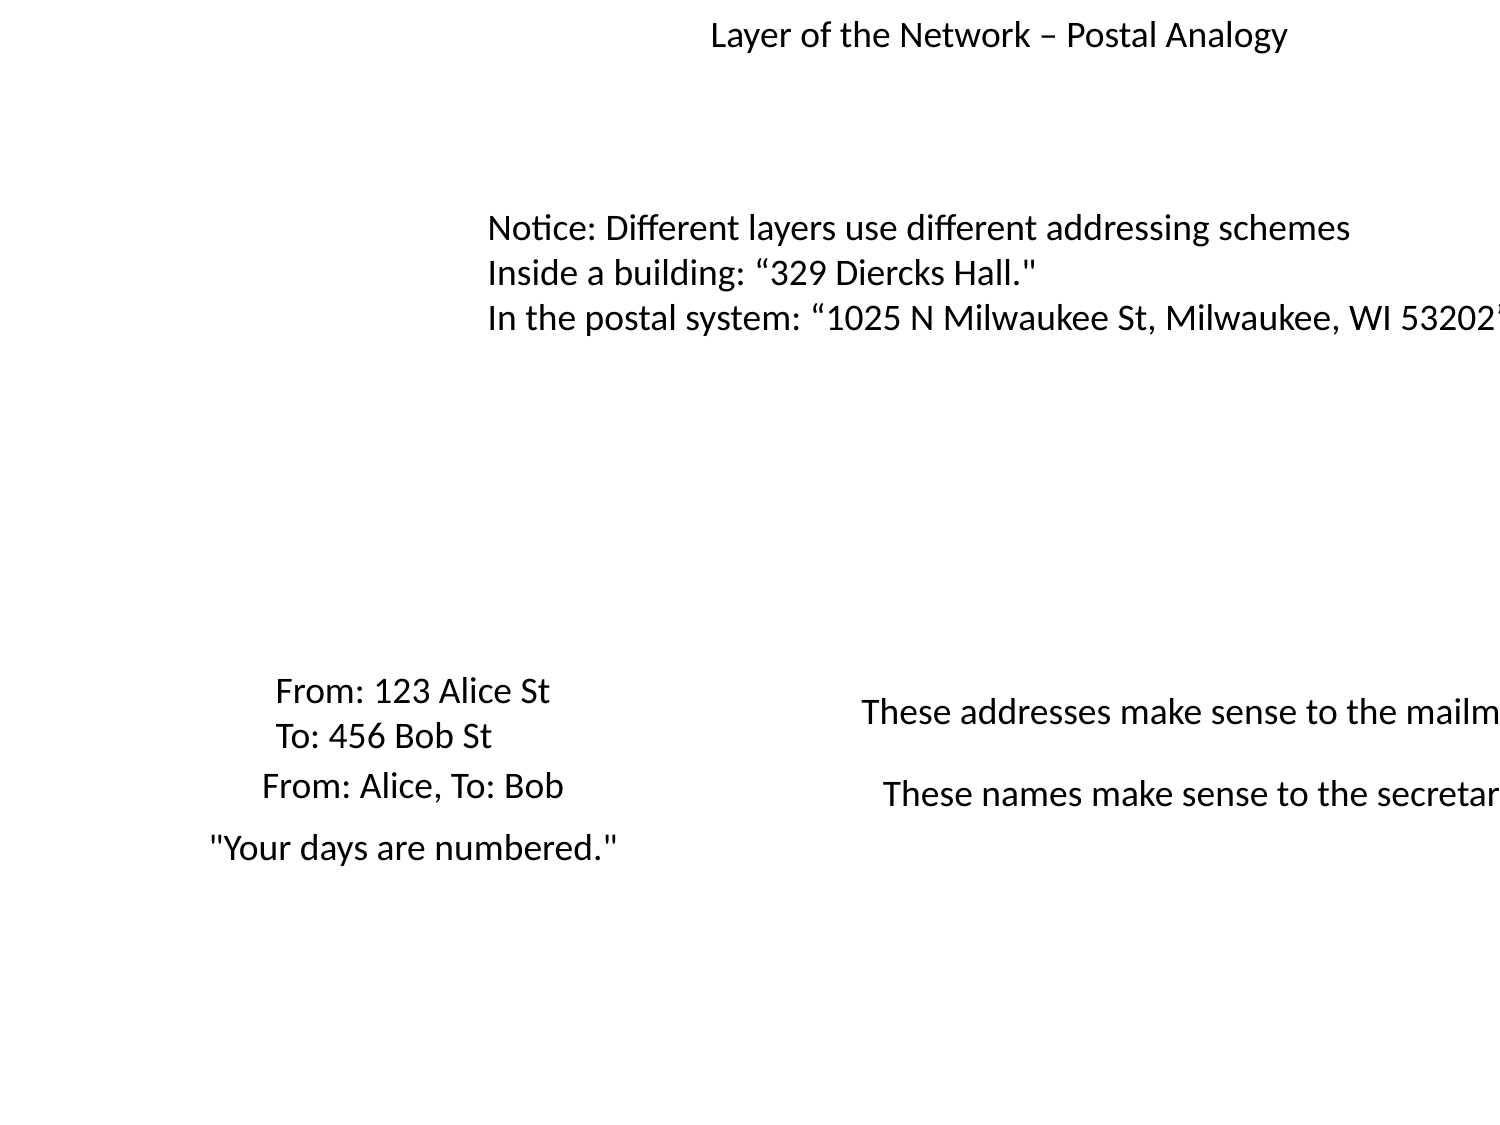

Layer of the Network – Postal Analogy
Notice: Different layers use different addressing schemes
Inside a building: “329 Diercks Hall."
In the postal system: “1025 N Milwaukee St, Milwaukee, WI 53202”
From: 123 Alice St
To: 456 Bob St
These addresses make sense to the mailman
From: Alice, To: Bob
These names make sense to the secretary
"Your days are numbered."